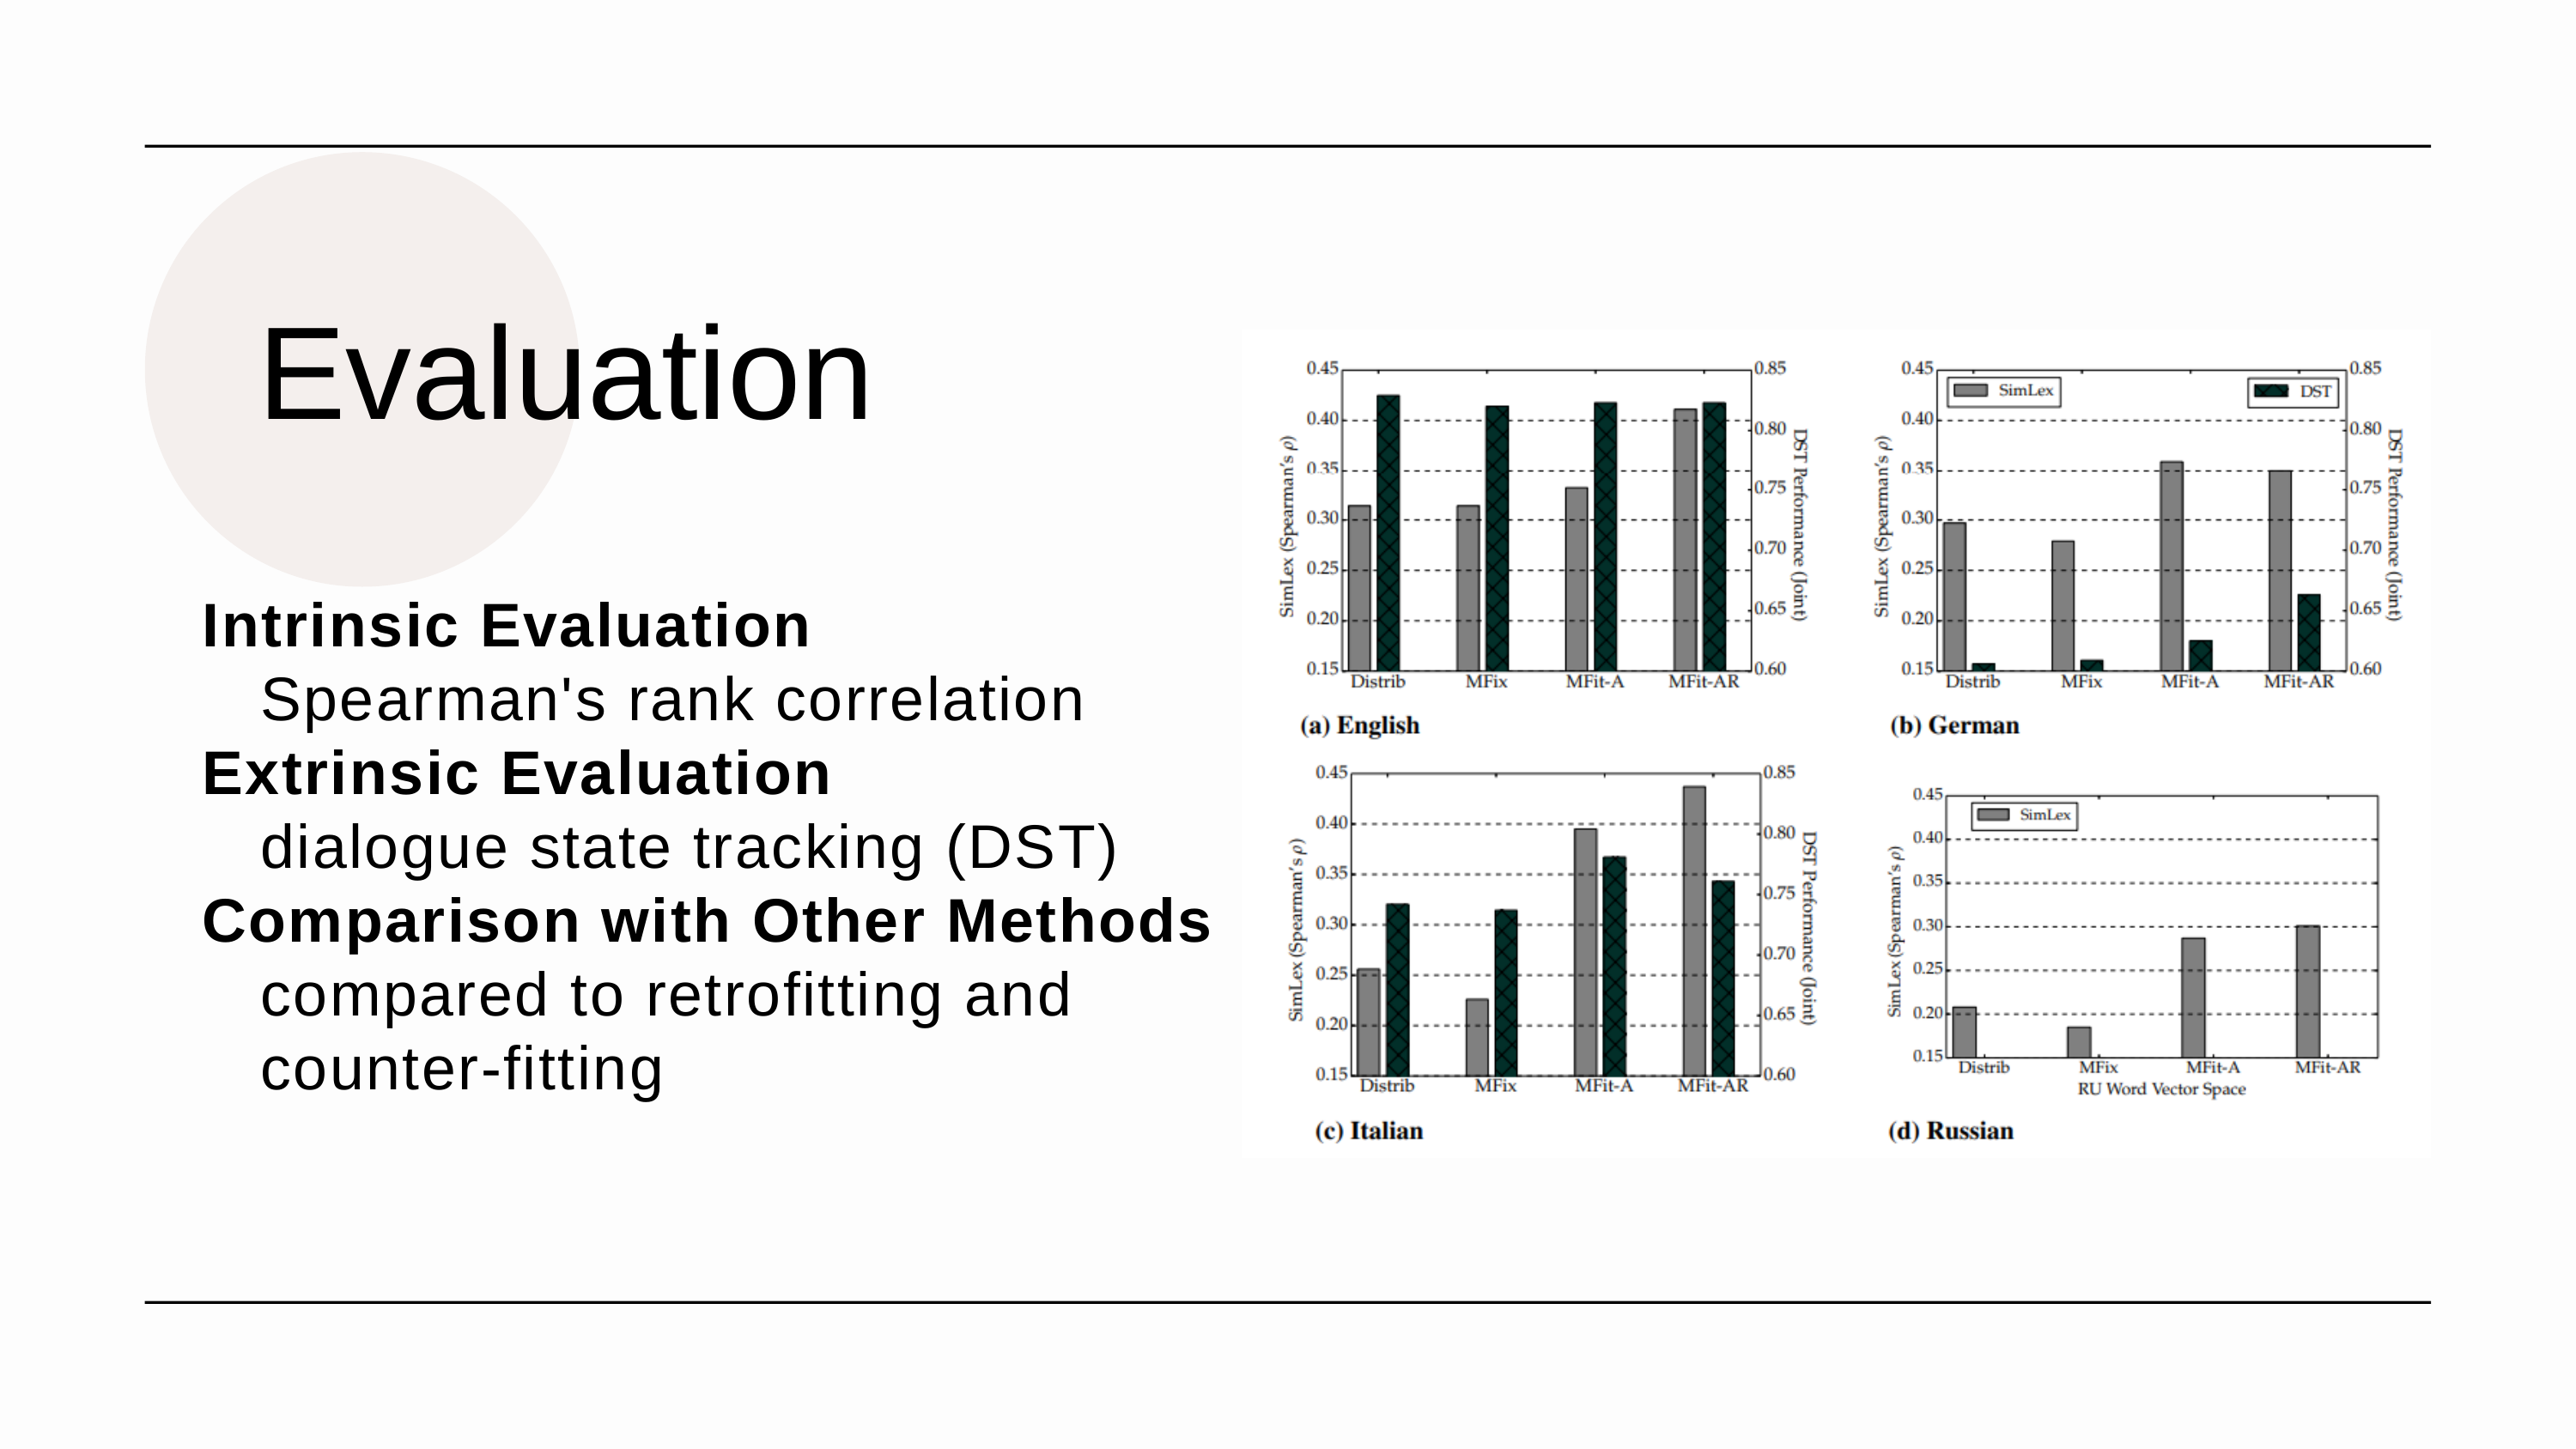

Evaluation

Intrinsic Evaluation
   Spearman's rank correlation
Extrinsic Evaluation
   dialogue state tracking (DST)
Comparison with Other Methods
   compared to retrofitting and
   counter-fitting